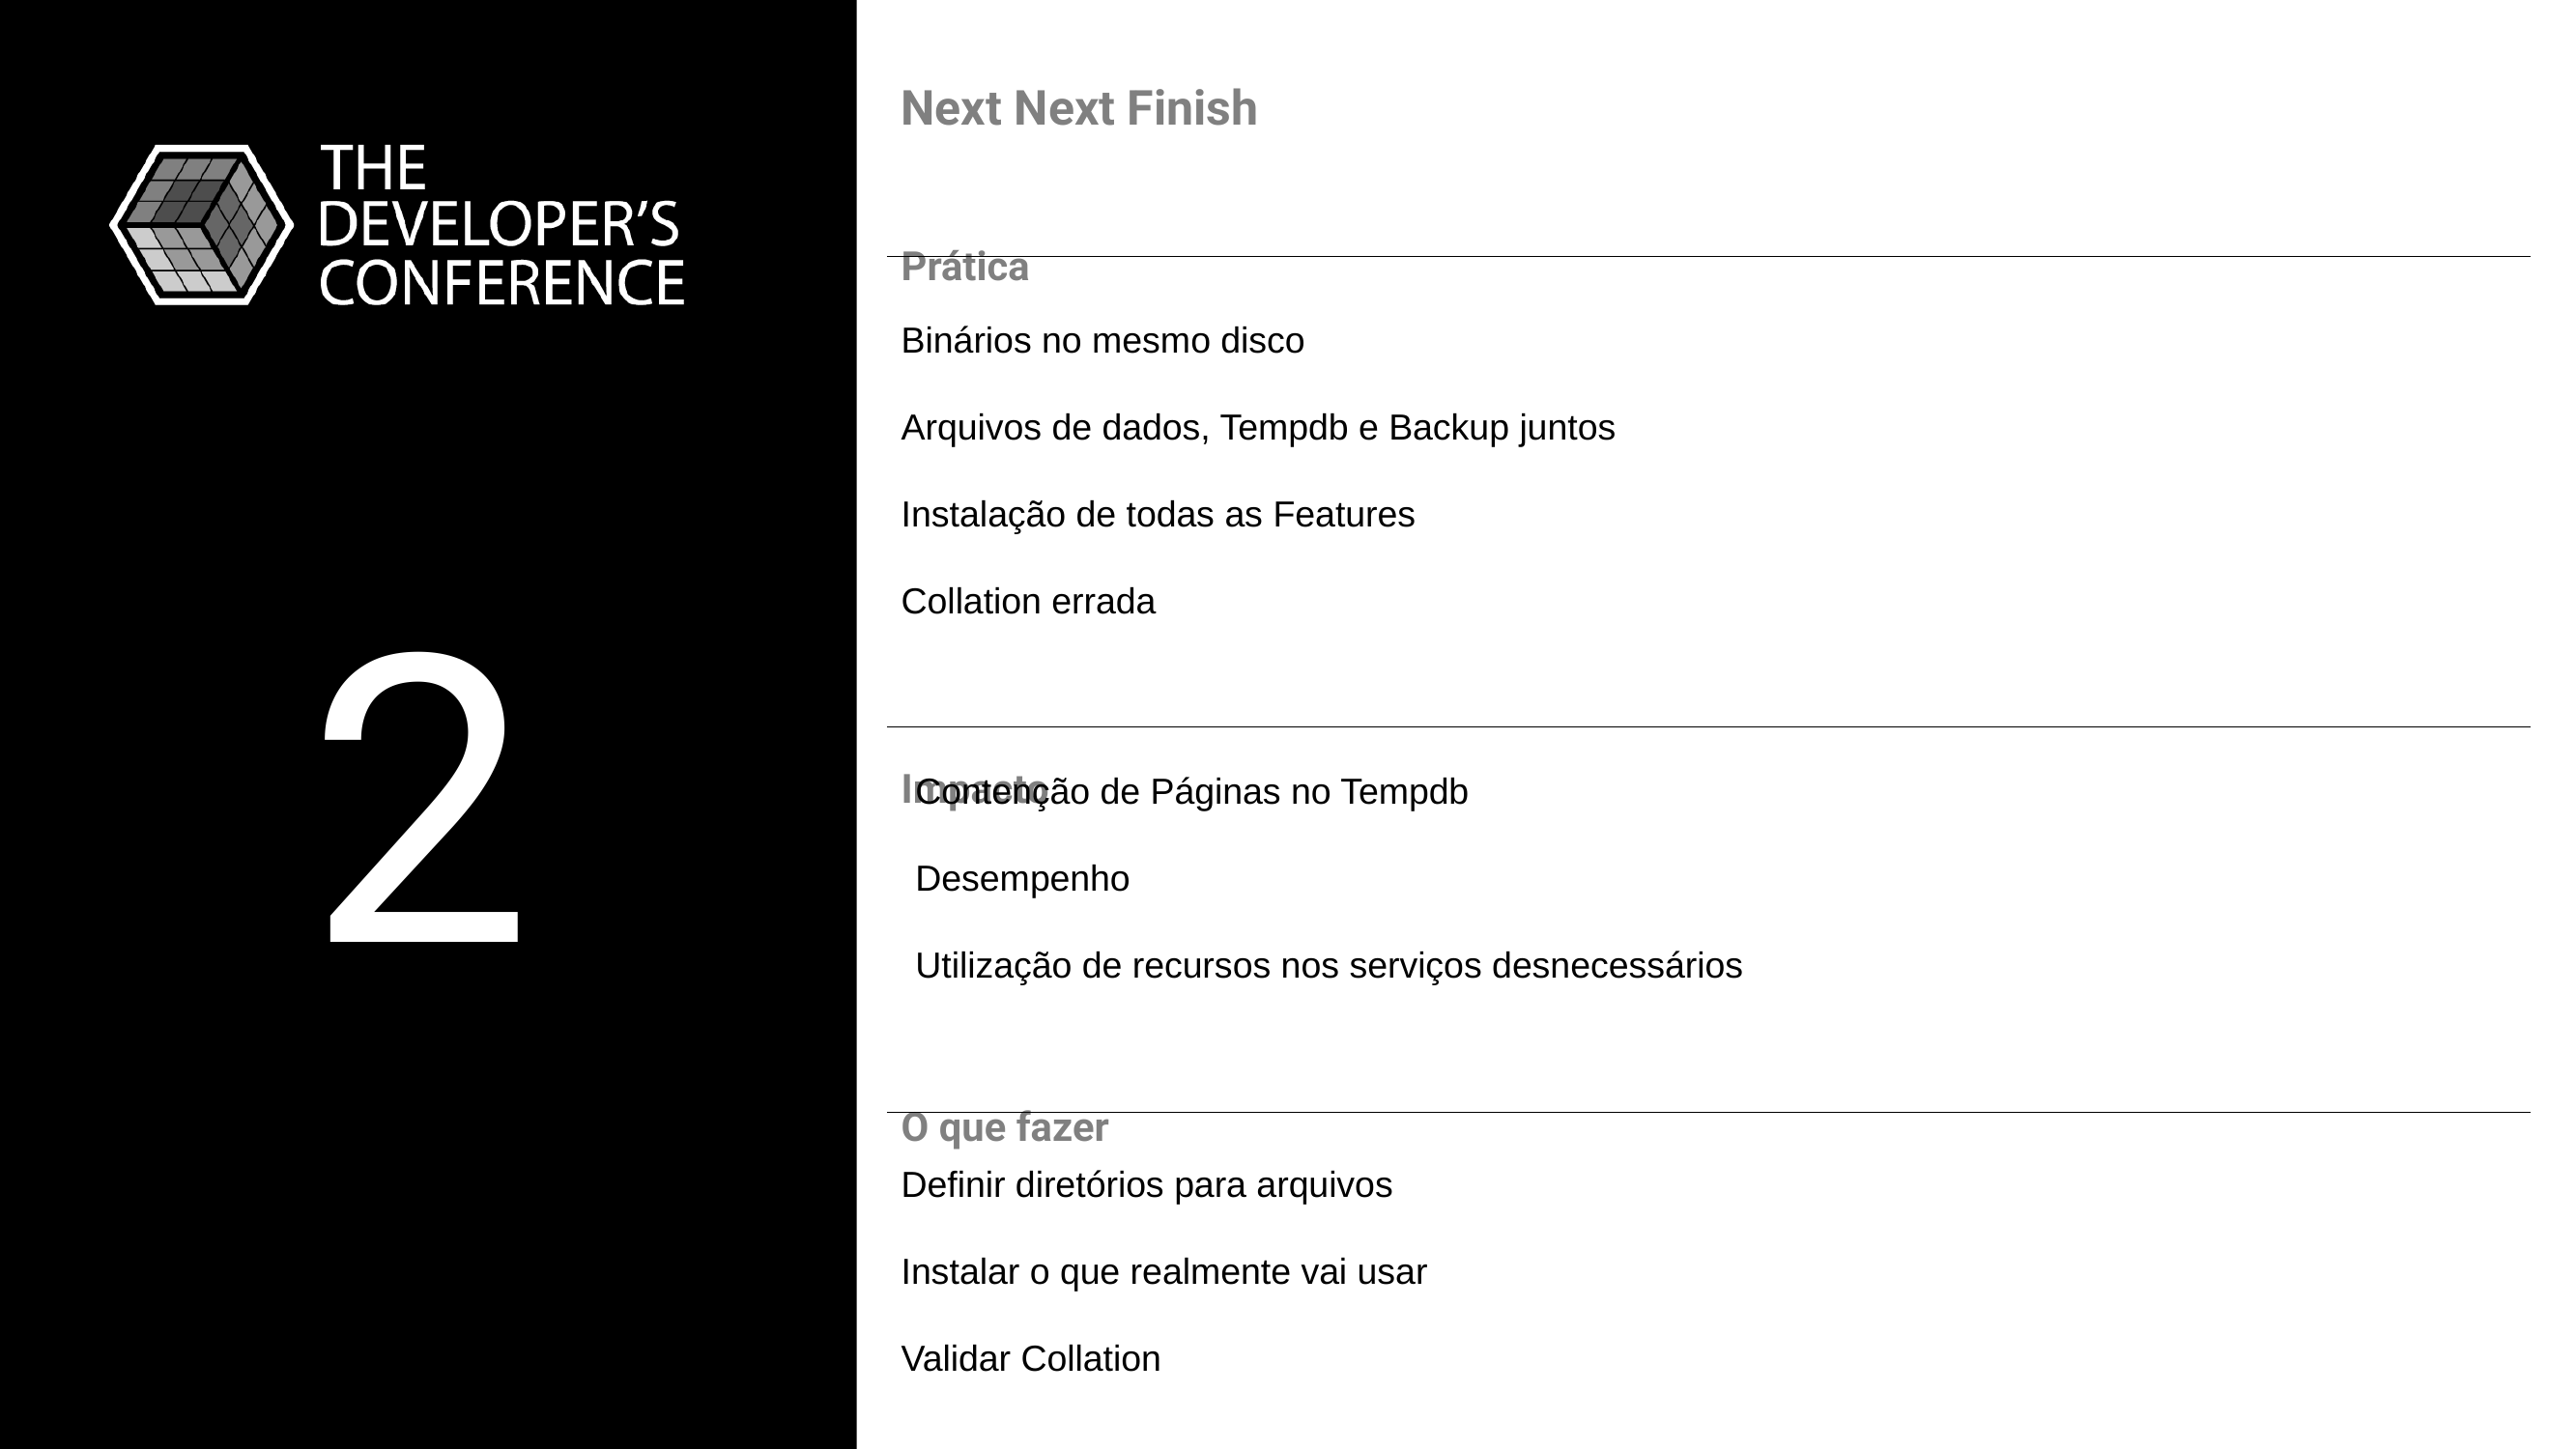

Next Next Finish
Prática
Binários no mesmo disco
Arquivos de dados, Tempdb e Backup juntos
Instalação de todas as Features
Collation errada
2
Impacto

Contenção de Páginas no Tempdb
Desempenho

Utilização de recursos nos serviços desnecessários
O que fazer
Definir diretórios para arquivos
Instalar o que realmente vai usar
Validar Collation